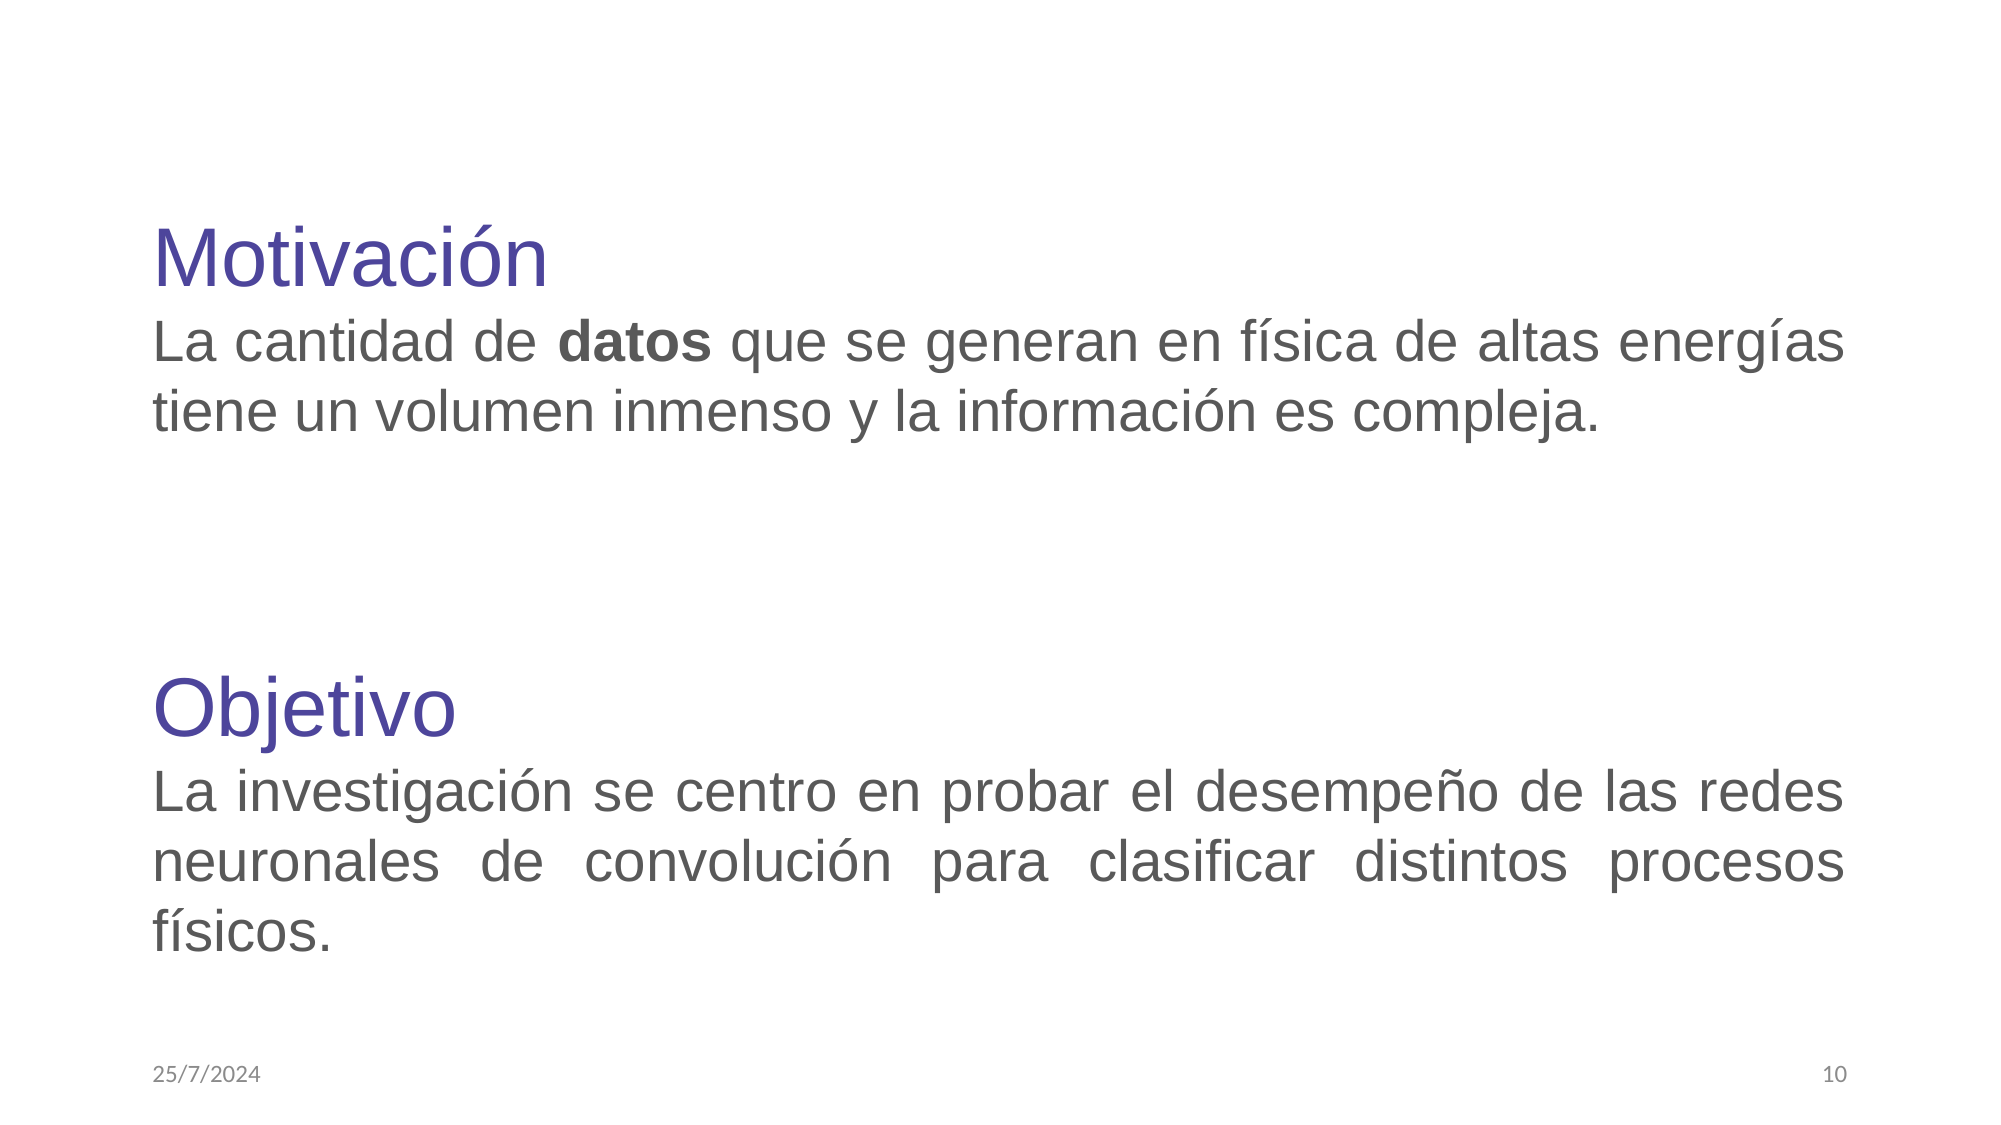

Motivación
La cantidad de datos que se generan en física de altas energías tiene un volumen inmenso y la información es compleja.

Objetivo
La investigación se centro en probar el desempeño de las redes neuronales de convolución para clasificar distintos procesos físicos.
25/7/2024
10